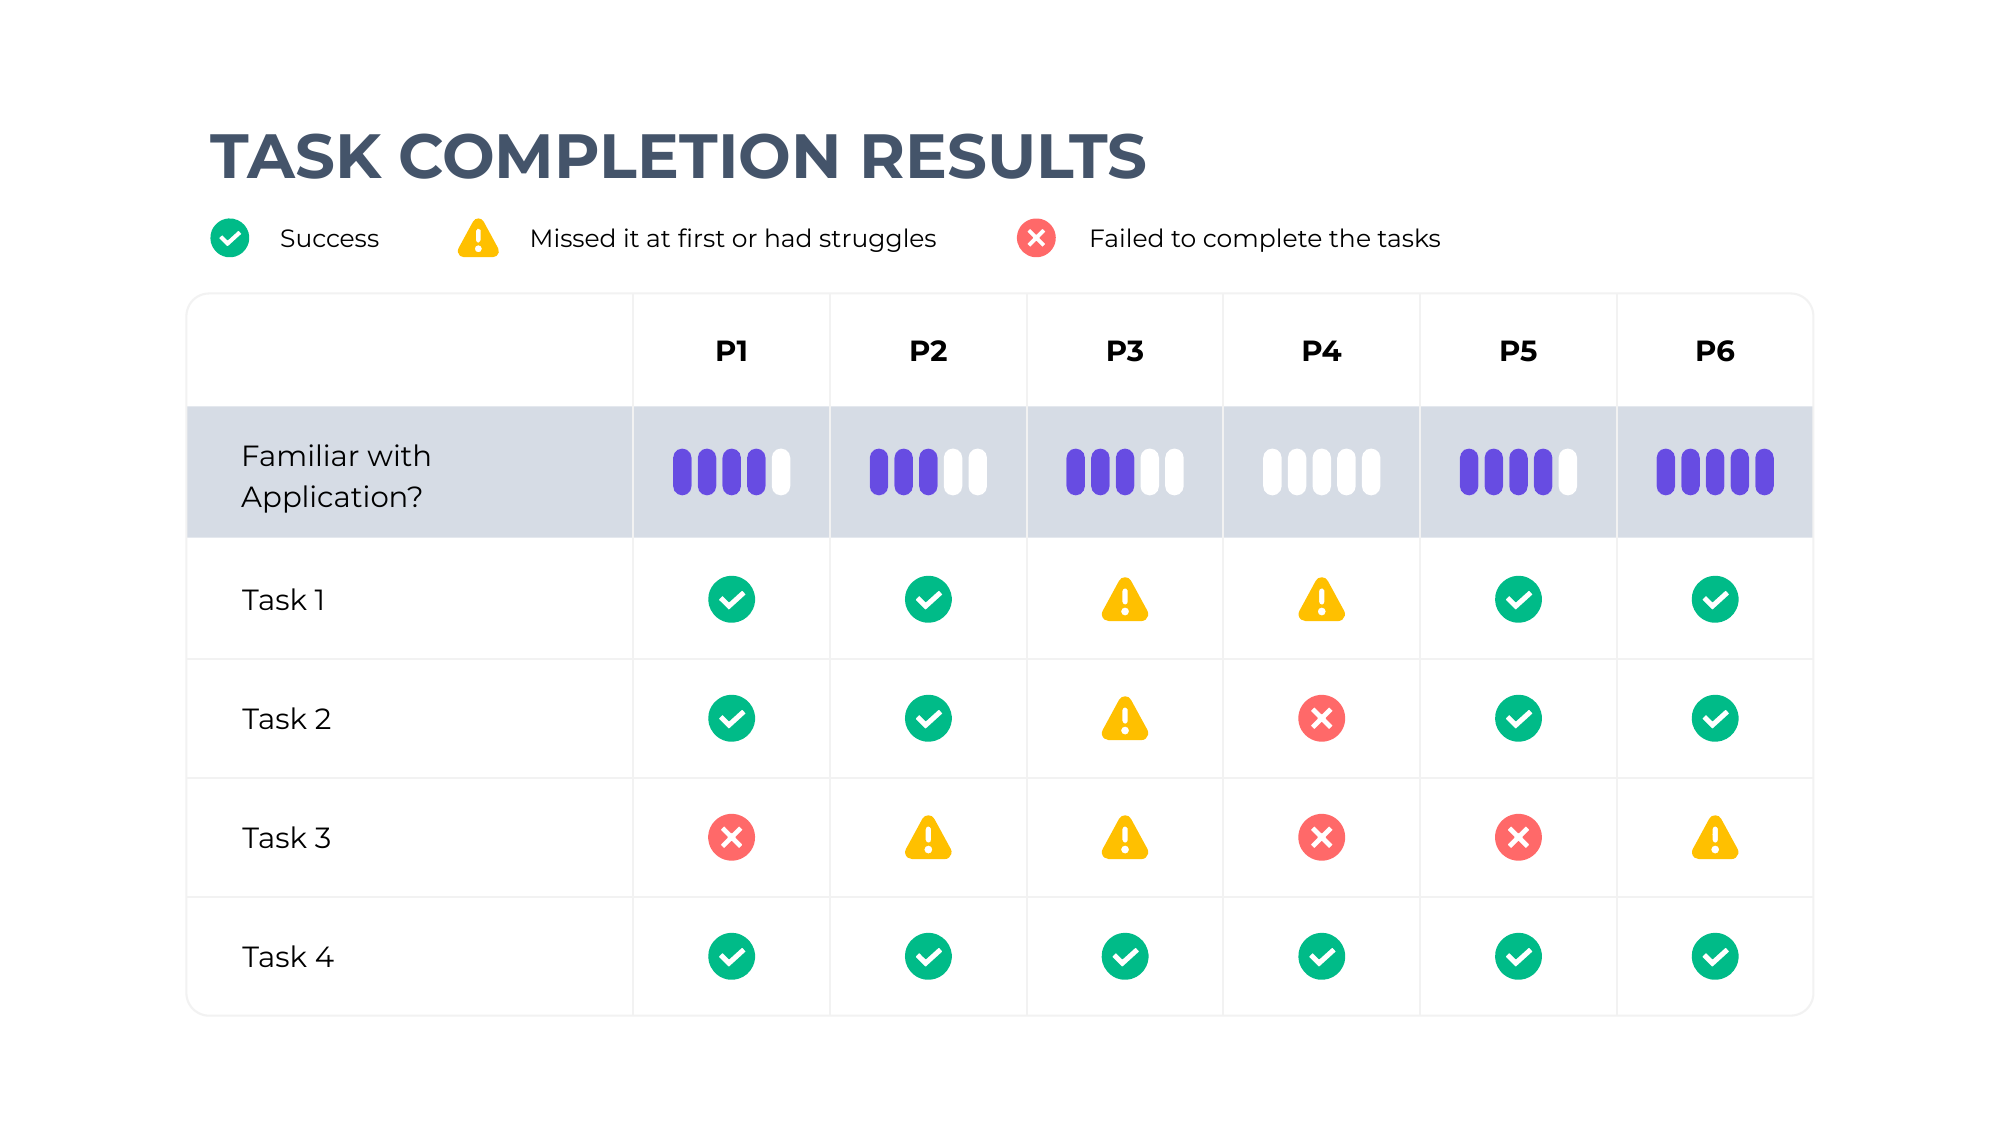

TASK COMPLETION RESULTS
Success
Missed it at first or had struggles
Failed to complete the tasks

P1
P2
P3
P4
P5
P6

Familiar with Application?

Task 1

Task 2

Task 3

Task 4